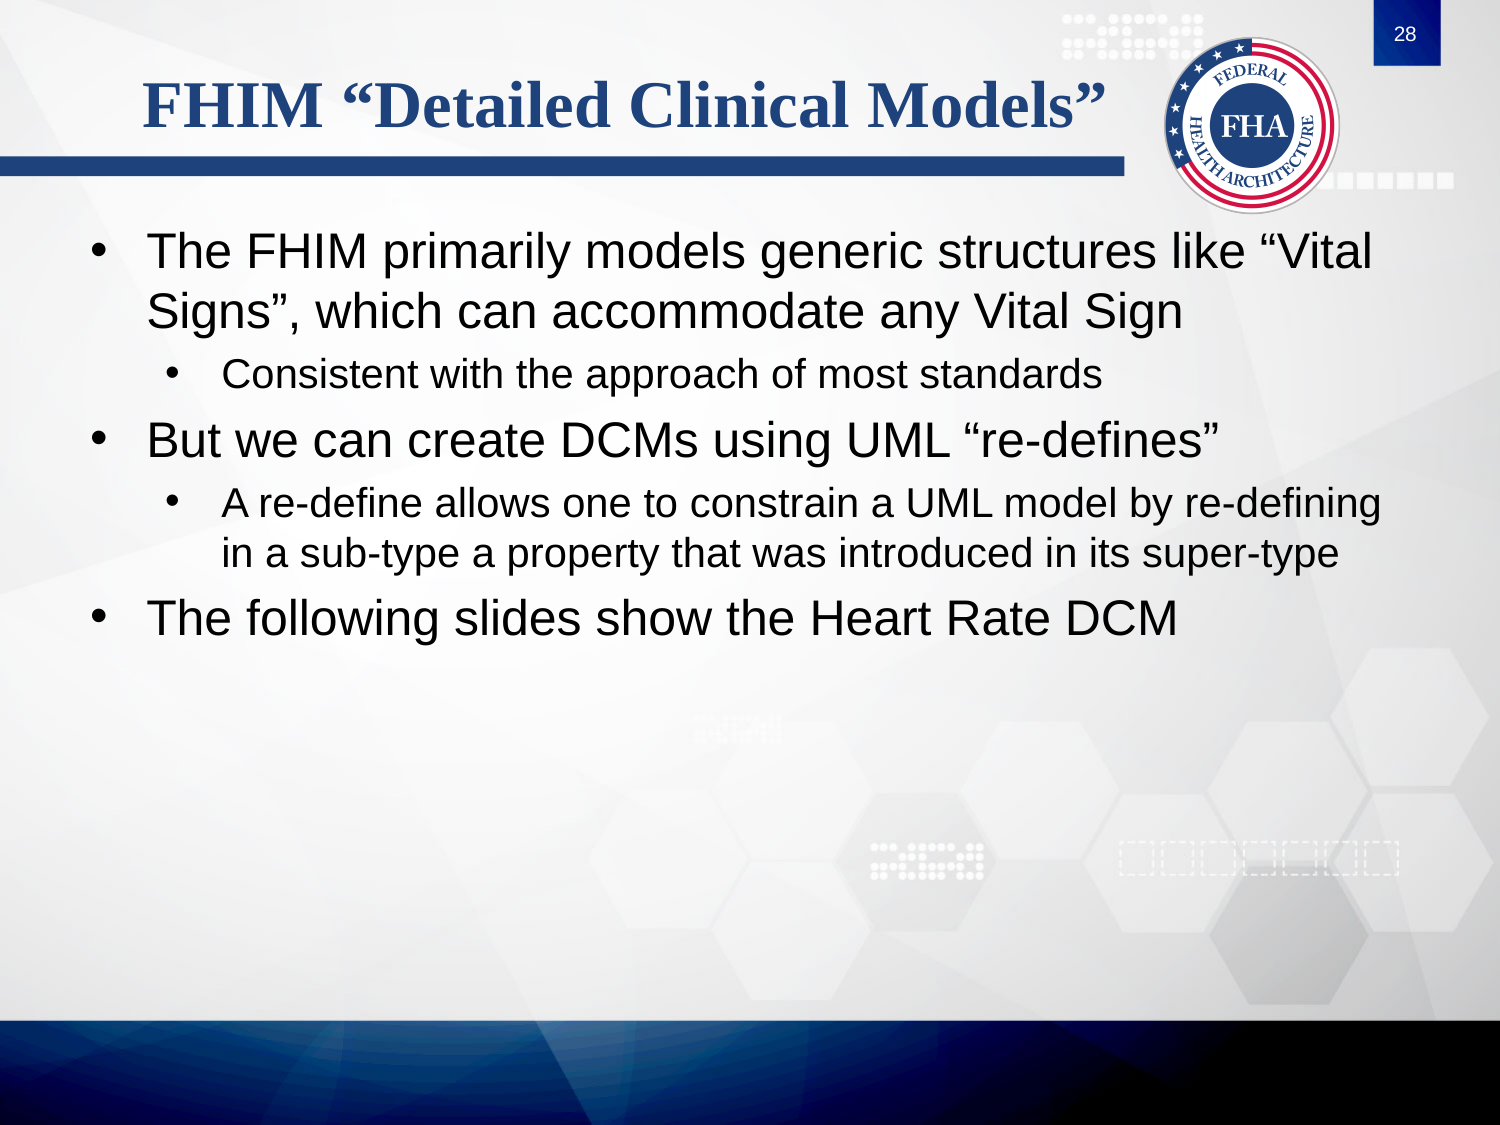

28
# FHIM “Detailed Clinical Models”
The FHIM primarily models generic structures like “Vital Signs”, which can accommodate any Vital Sign
Consistent with the approach of most standards
But we can create DCMs using UML “re-defines”
A re-define allows one to constrain a UML model by re-defining in a sub-type a property that was introduced in its super-type
The following slides show the Heart Rate DCM